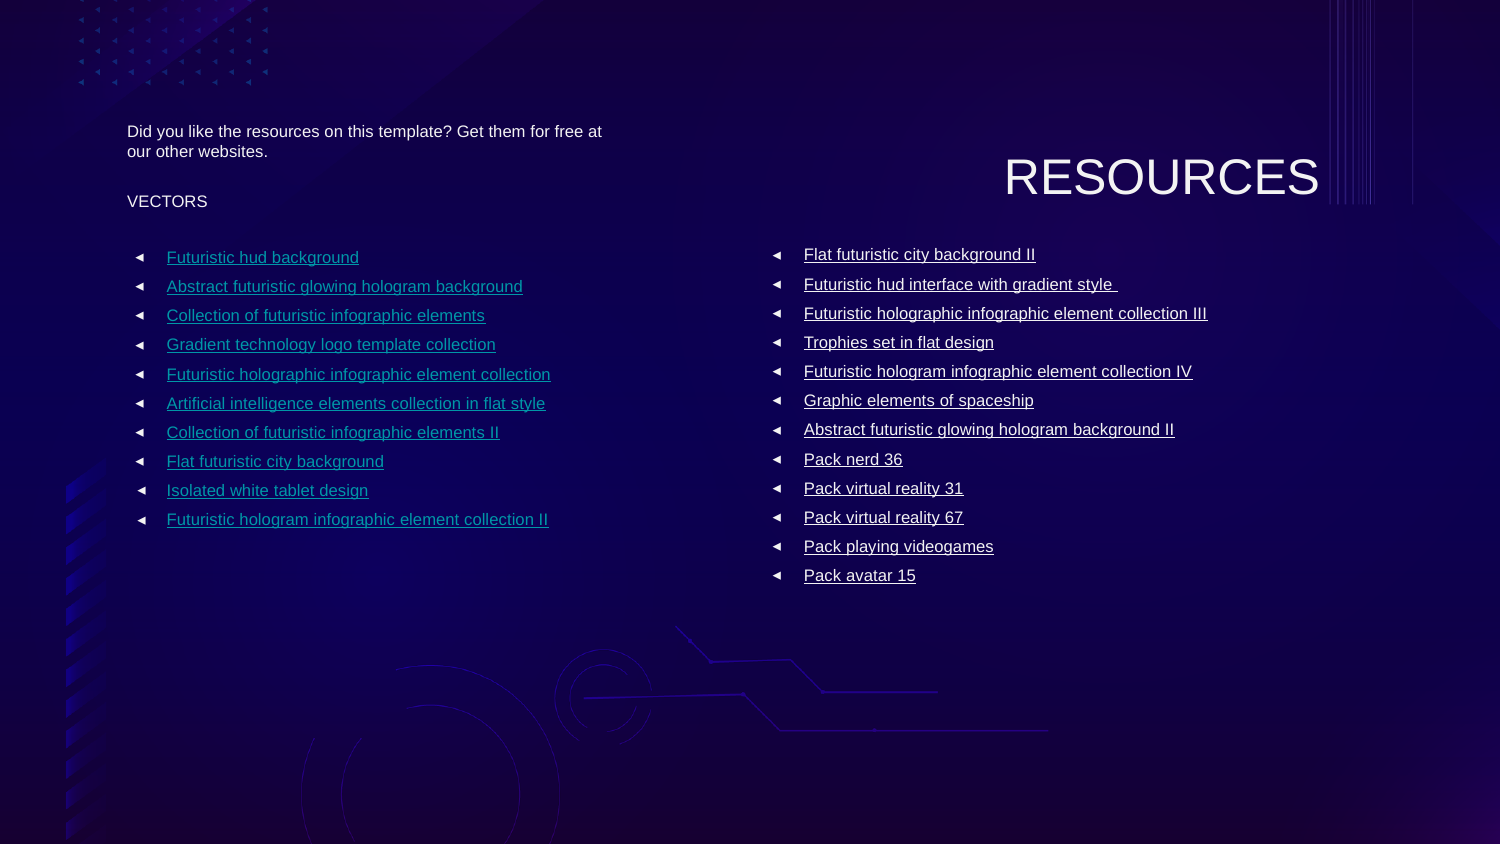

# RESOURCES
Did you like the resources on this template? Get them for free at our other websites.

VECTORS
Futuristic hud background
Abstract futuristic glowing hologram background
Collection of futuristic infographic elements
Gradient technology logo template collection
Futuristic holographic infographic element collection
Artificial intelligence elements collection in flat style
Collection of futuristic infographic elements II
Flat futuristic city background
Isolated white tablet design
Futuristic hologram infographic element collection II

Flat futuristic city background II
Futuristic hud interface with gradient style
Futuristic holographic infographic element collection III
Trophies set in flat design
Futuristic hologram infographic element collection IV
Graphic elements of spaceship
Abstract futuristic glowing hologram background II
Pack nerd 36
Pack virtual reality 31
Pack virtual reality 67
Pack playing videogames
Pack avatar 15